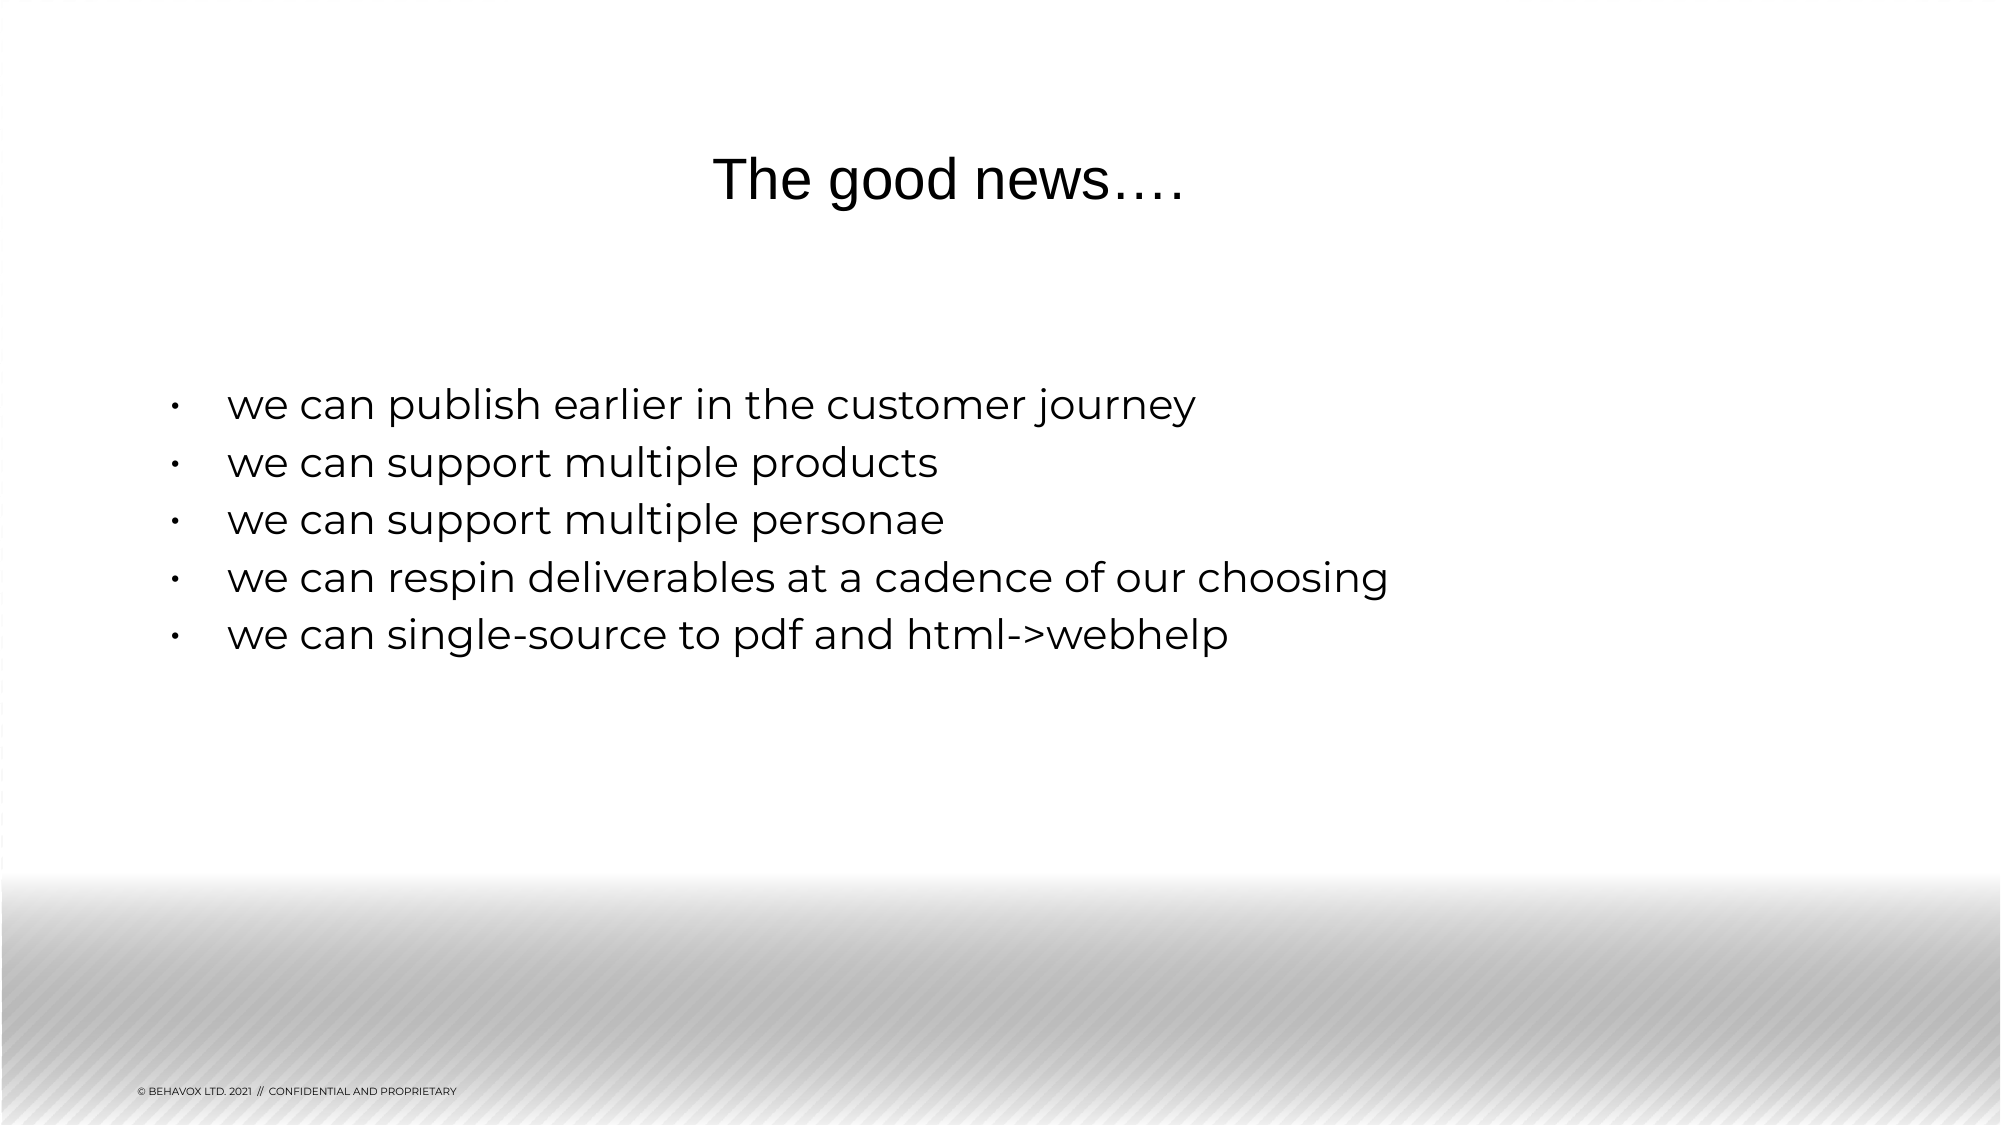

# The good news….

we can publish earlier in the customer journey
we can support multiple products
we can support multiple personae
we can respin deliverables at a cadence of our choosing
we can single-source to pdf and html->webhelp